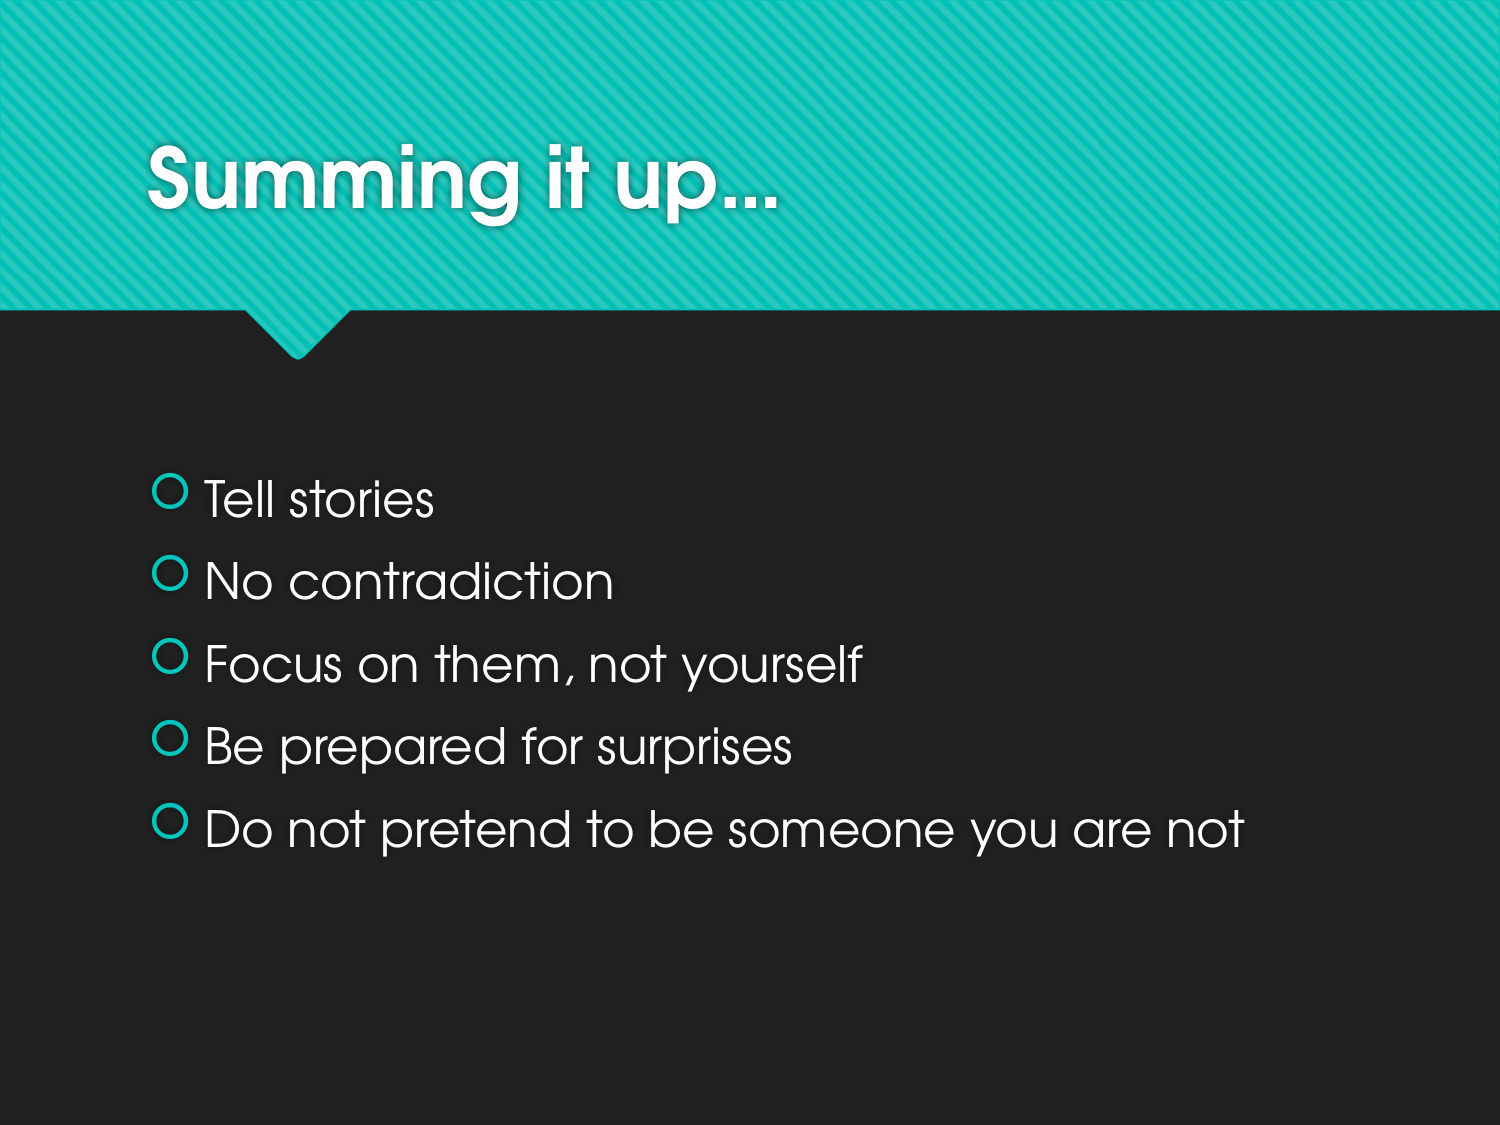

# Summing it up…
Tell stories
No contradiction
Focus on them, not yourself
Be prepared for surprises
Do not pretend to be someone you are not